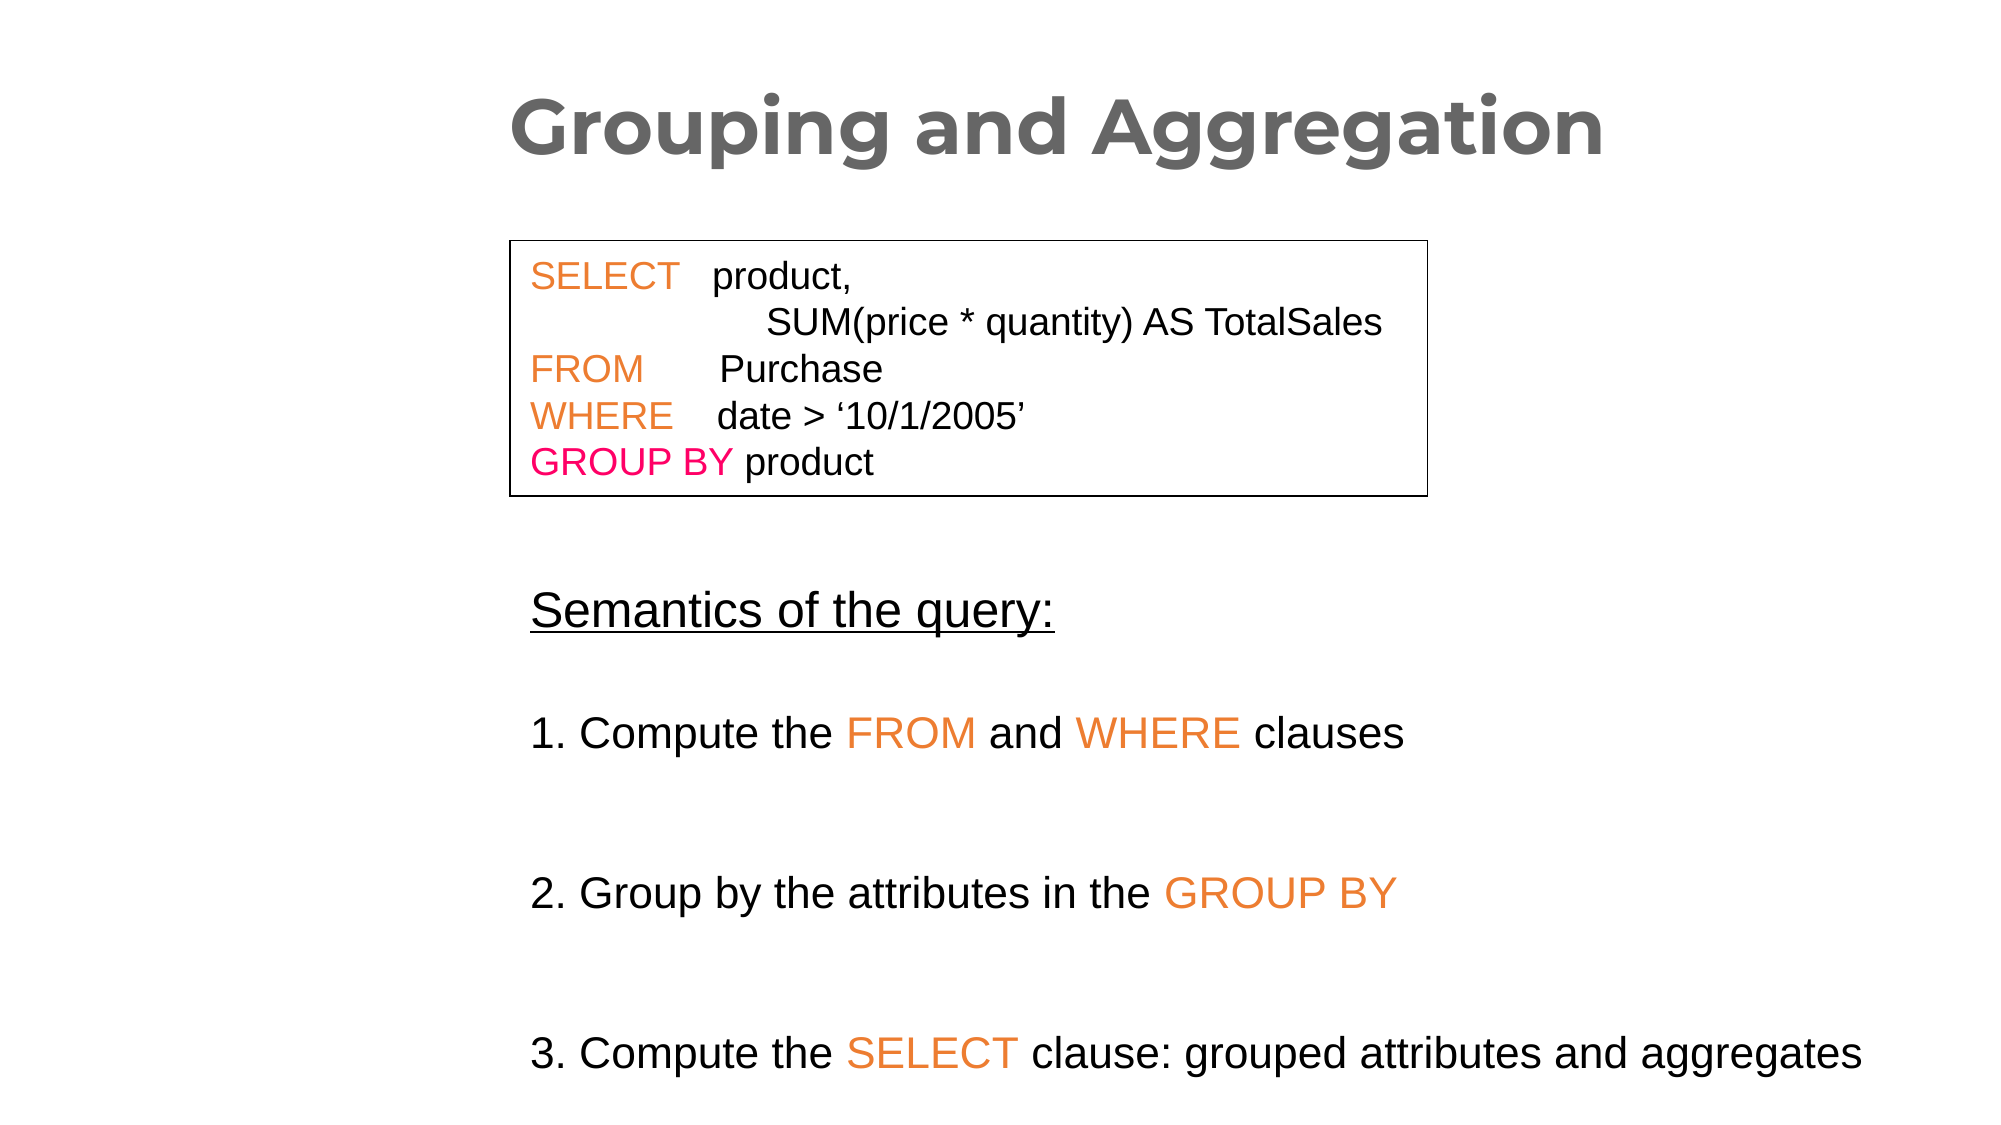

Grouping and Aggregation
SELECT   product,
	        SUM(price * quantity) AS TotalSales
FROM       Purchase
WHERE    date > ‘10/1/2005’
GROUP BY product
Semantics of the query:
1. Compute the FROM and WHERE clauses

2. Group by the attributes in the GROUP BY

3. Compute the SELECT clause: grouped attributes and aggregates